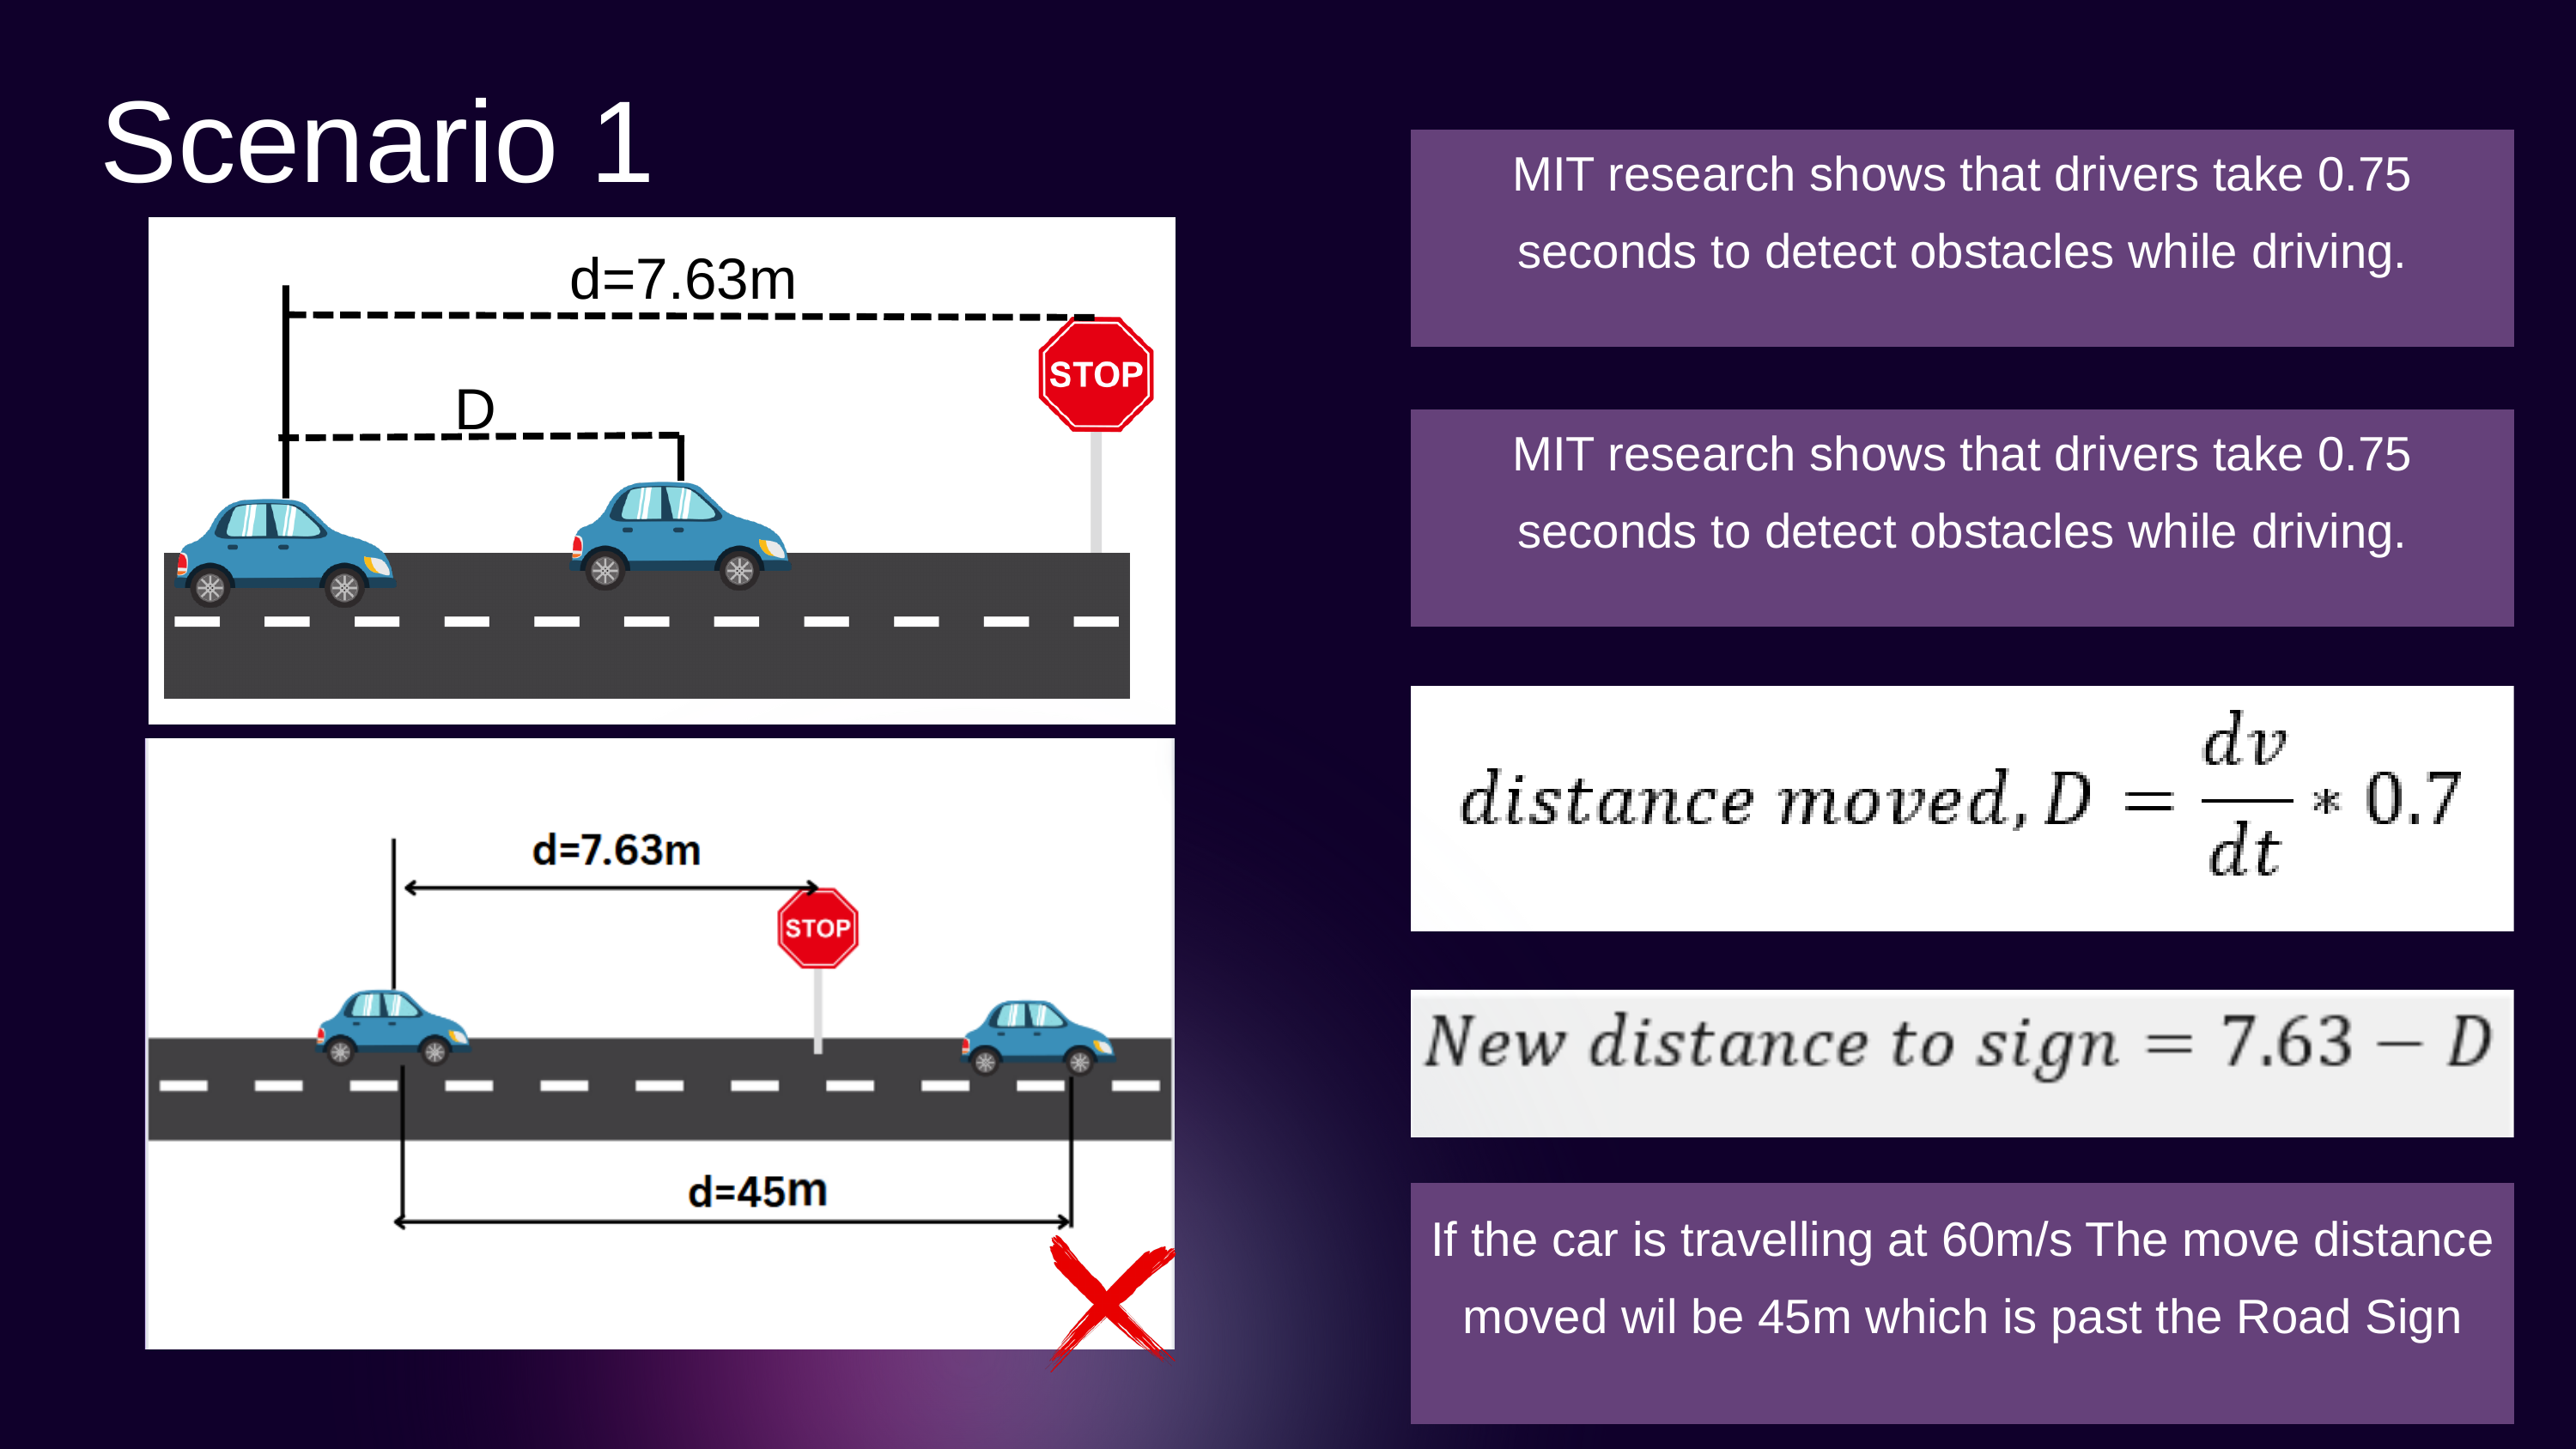

Scenario 1

MIT research shows that drivers take 0.75 seconds to detect obstacles while driving.

d=7.63m

D

MIT research shows that drivers take 0.75 seconds to detect obstacles while driving.

If the car is travelling at 60m/s The move distance moved wil be 45m which is past the Road Sign